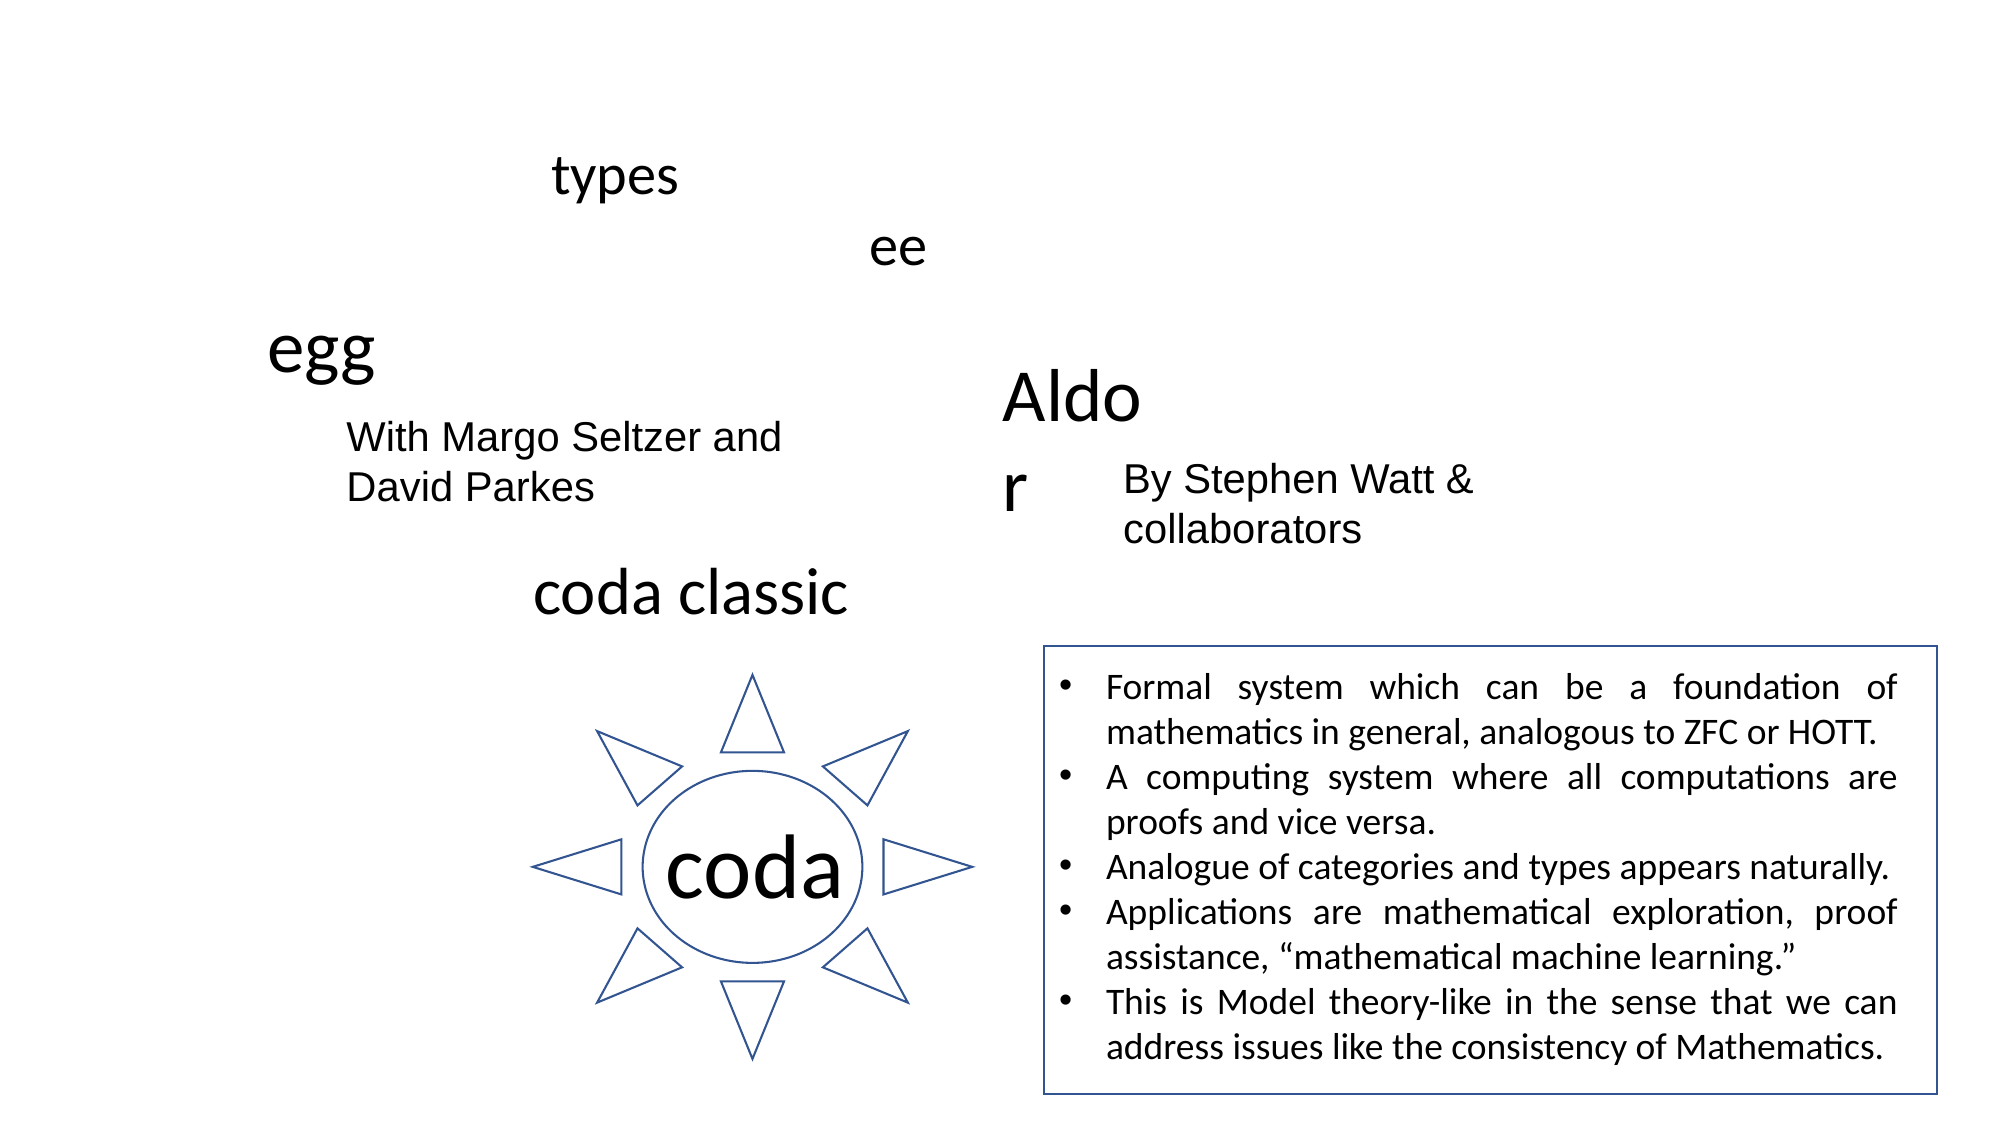

types
ee
egg
Aldor
With Margo Seltzer and David Parkes
By Stephen Watt & collaborators
coda classic

Formal system which can be a foundation of mathematics in general, analogous to ZFC or HOTT.
A computing system where all computations are proofs and vice versa.
Analogue of categories and types appears naturally.
Applications are mathematical exploration, proof assistance, “mathematical machine learning.”
This is Model theory-like in the sense that we can address issues like the consistency of Mathematics.

coda